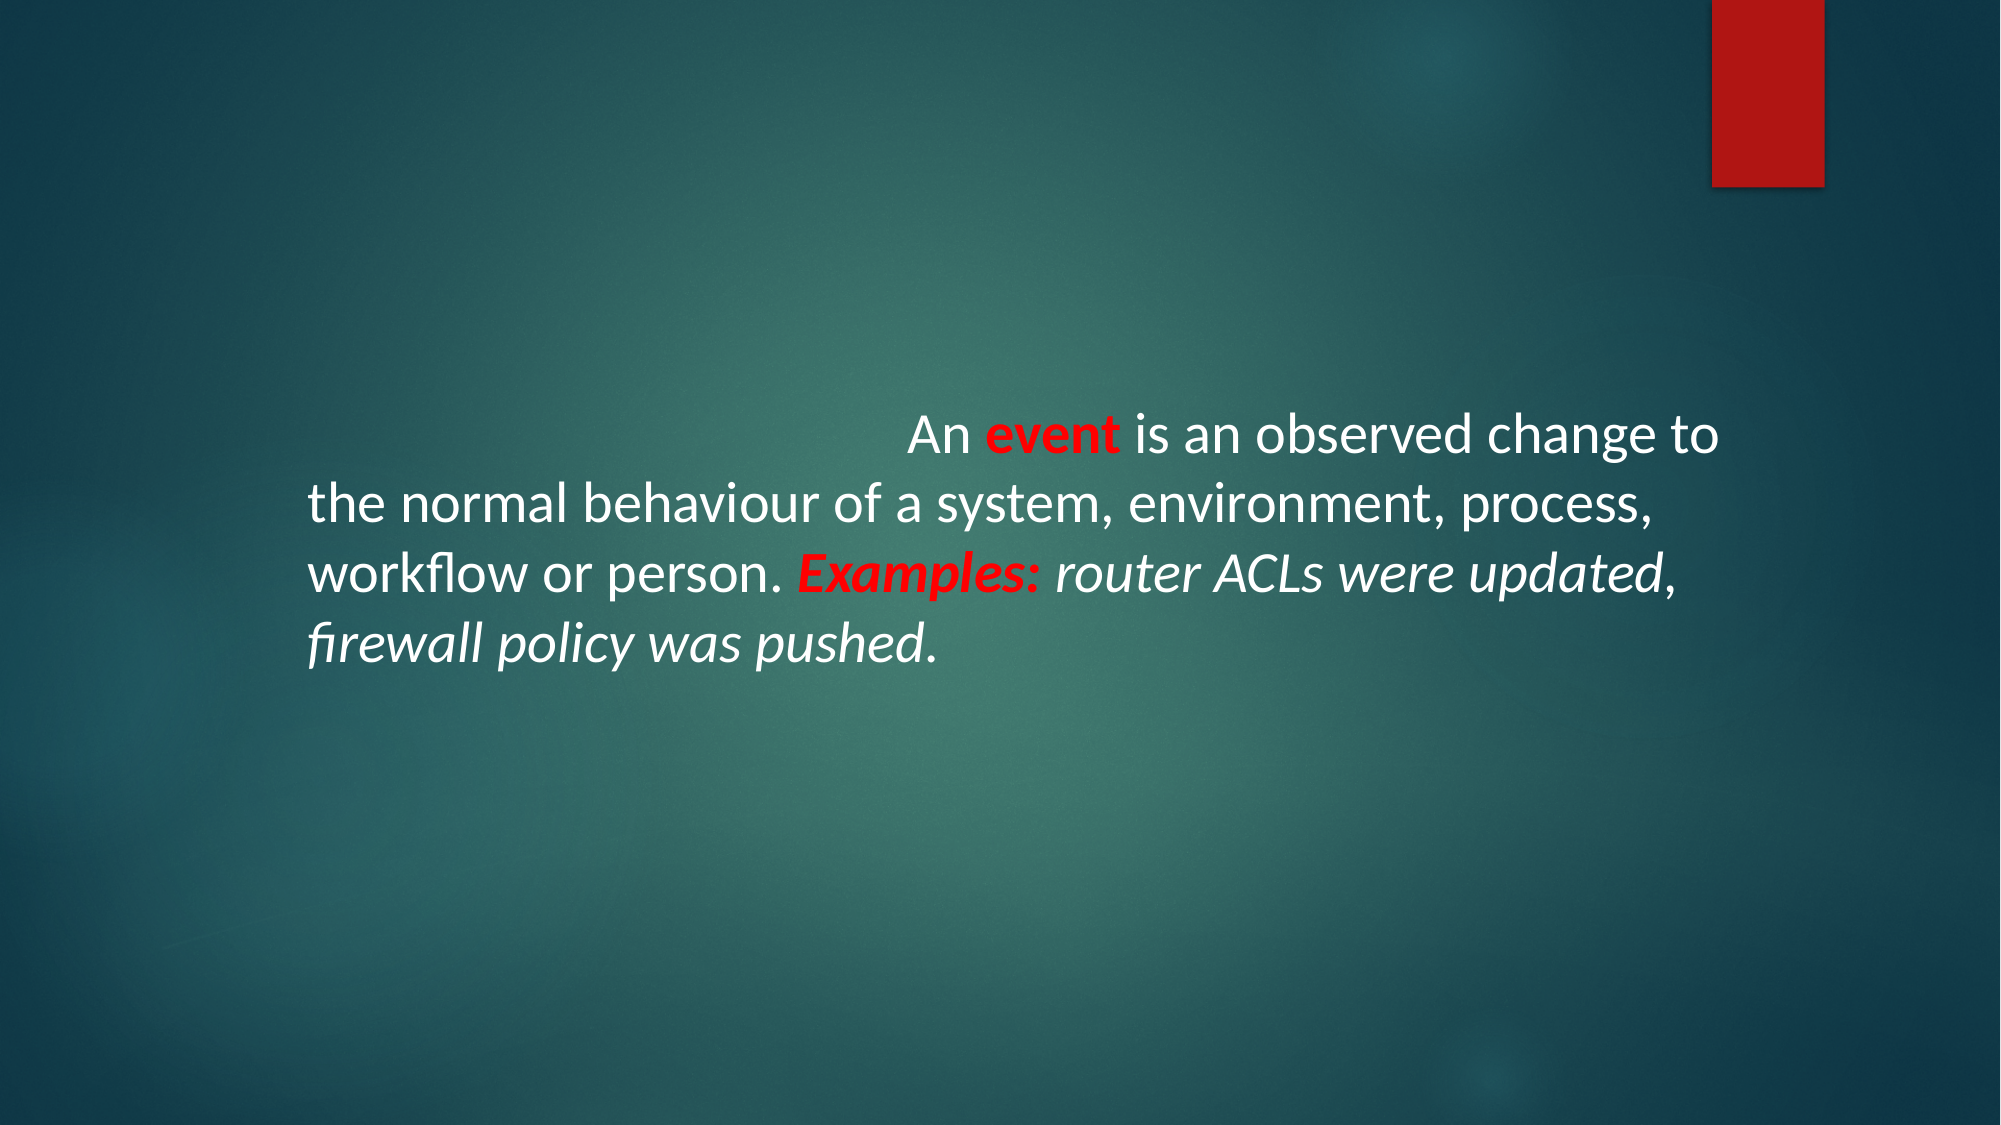

An event is an observed change to the normal behaviour of a system, environment, process, workflow or person. Examples: router ACLs were updated, firewall policy was pushed.